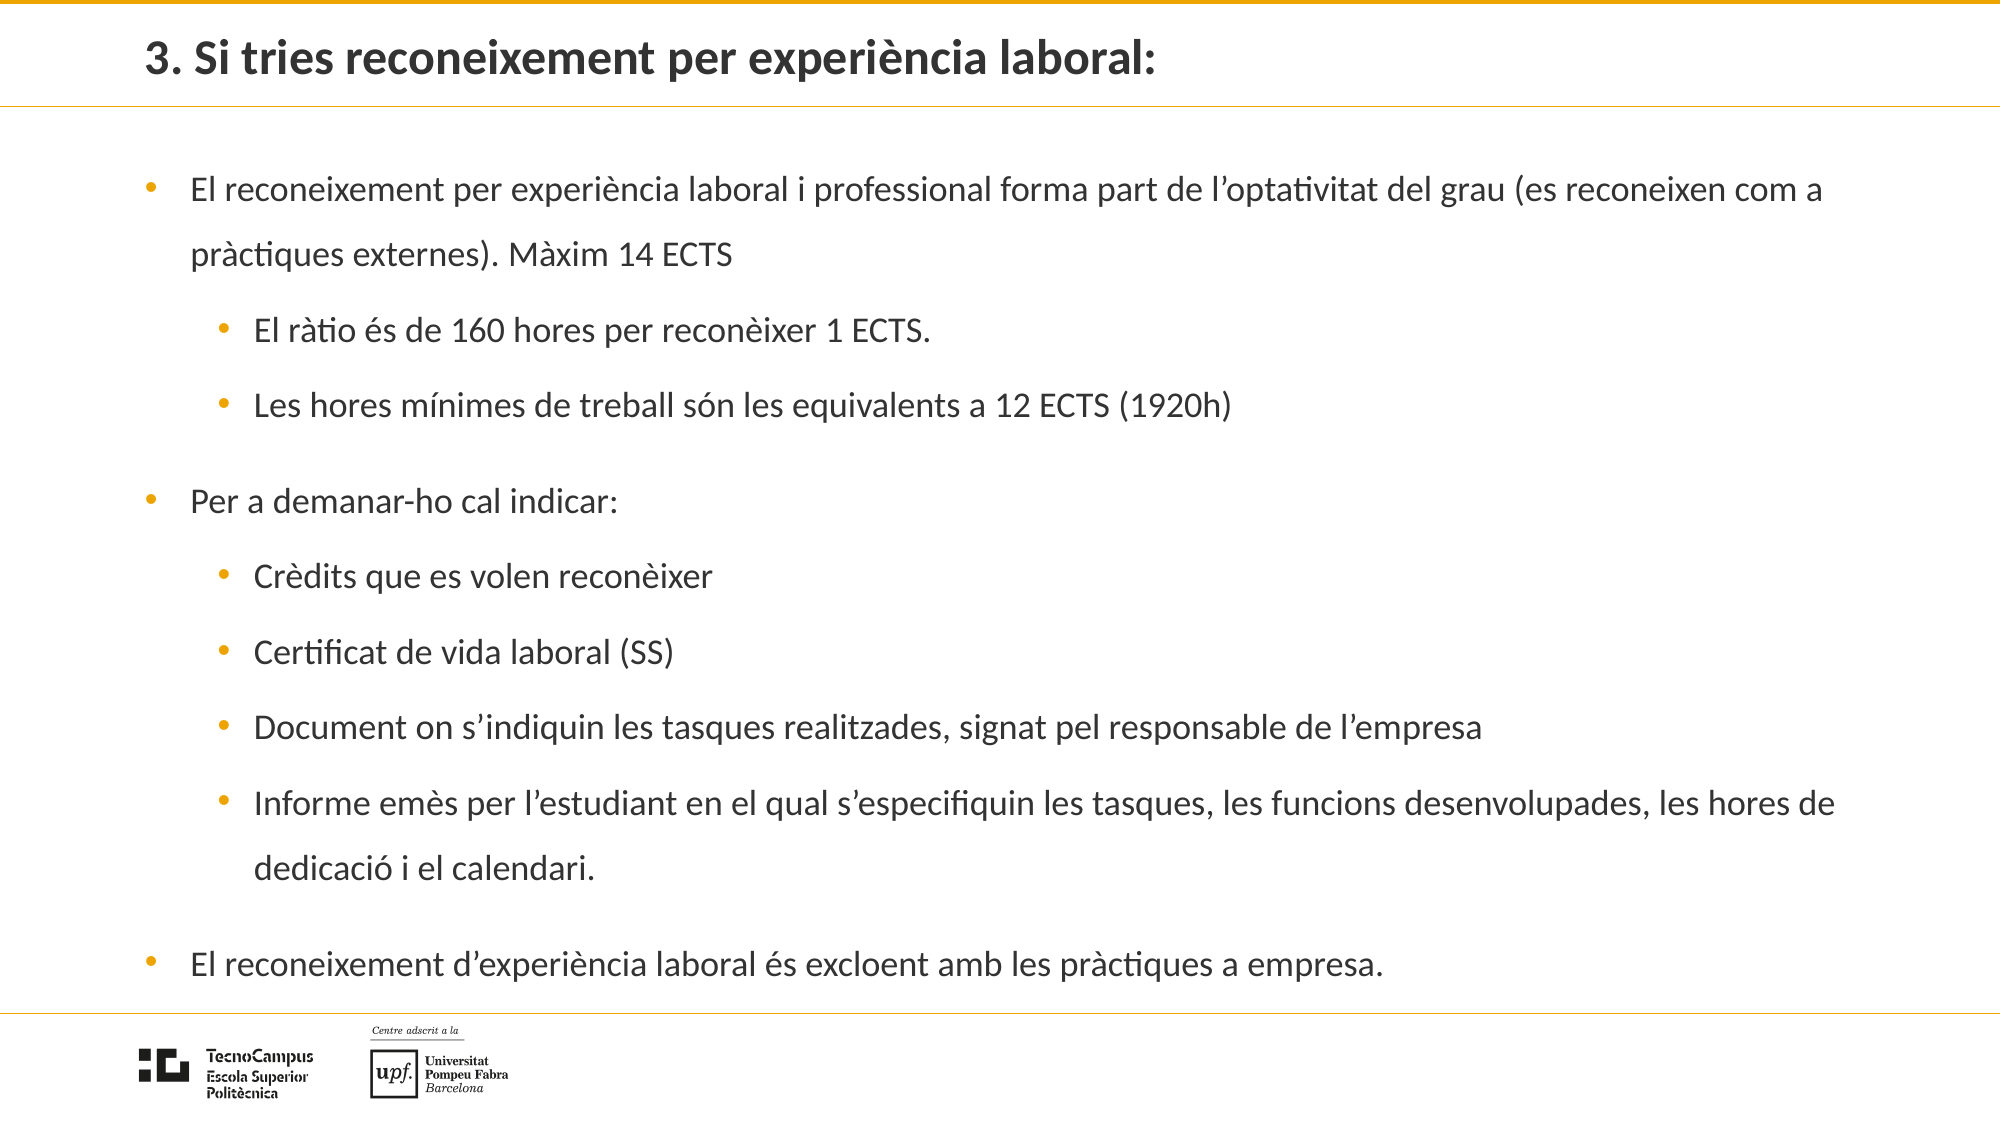

# 3. Si tries reconeixement per experiència laboral:
El reconeixement per experiència laboral i professional forma part de l’optativitat del grau (es reconeixen com a pràctiques externes). Màxim 14 ECTS
El ràtio és de 160 hores per reconèixer 1 ECTS.
Les hores mínimes de treball són les equivalents a 12 ECTS (1920h)
Per a demanar-ho cal indicar:
Crèdits que es volen reconèixer
Certificat de vida laboral (SS)
Document on s’indiquin les tasques realitzades, signat pel responsable de l’empresa
Informe emès per l’estudiant en el qual s’especifiquin les tasques, les funcions desenvolupades, les hores de dedicació i el calendari.
El reconeixement d’experiència laboral és excloent amb les pràctiques a empresa.